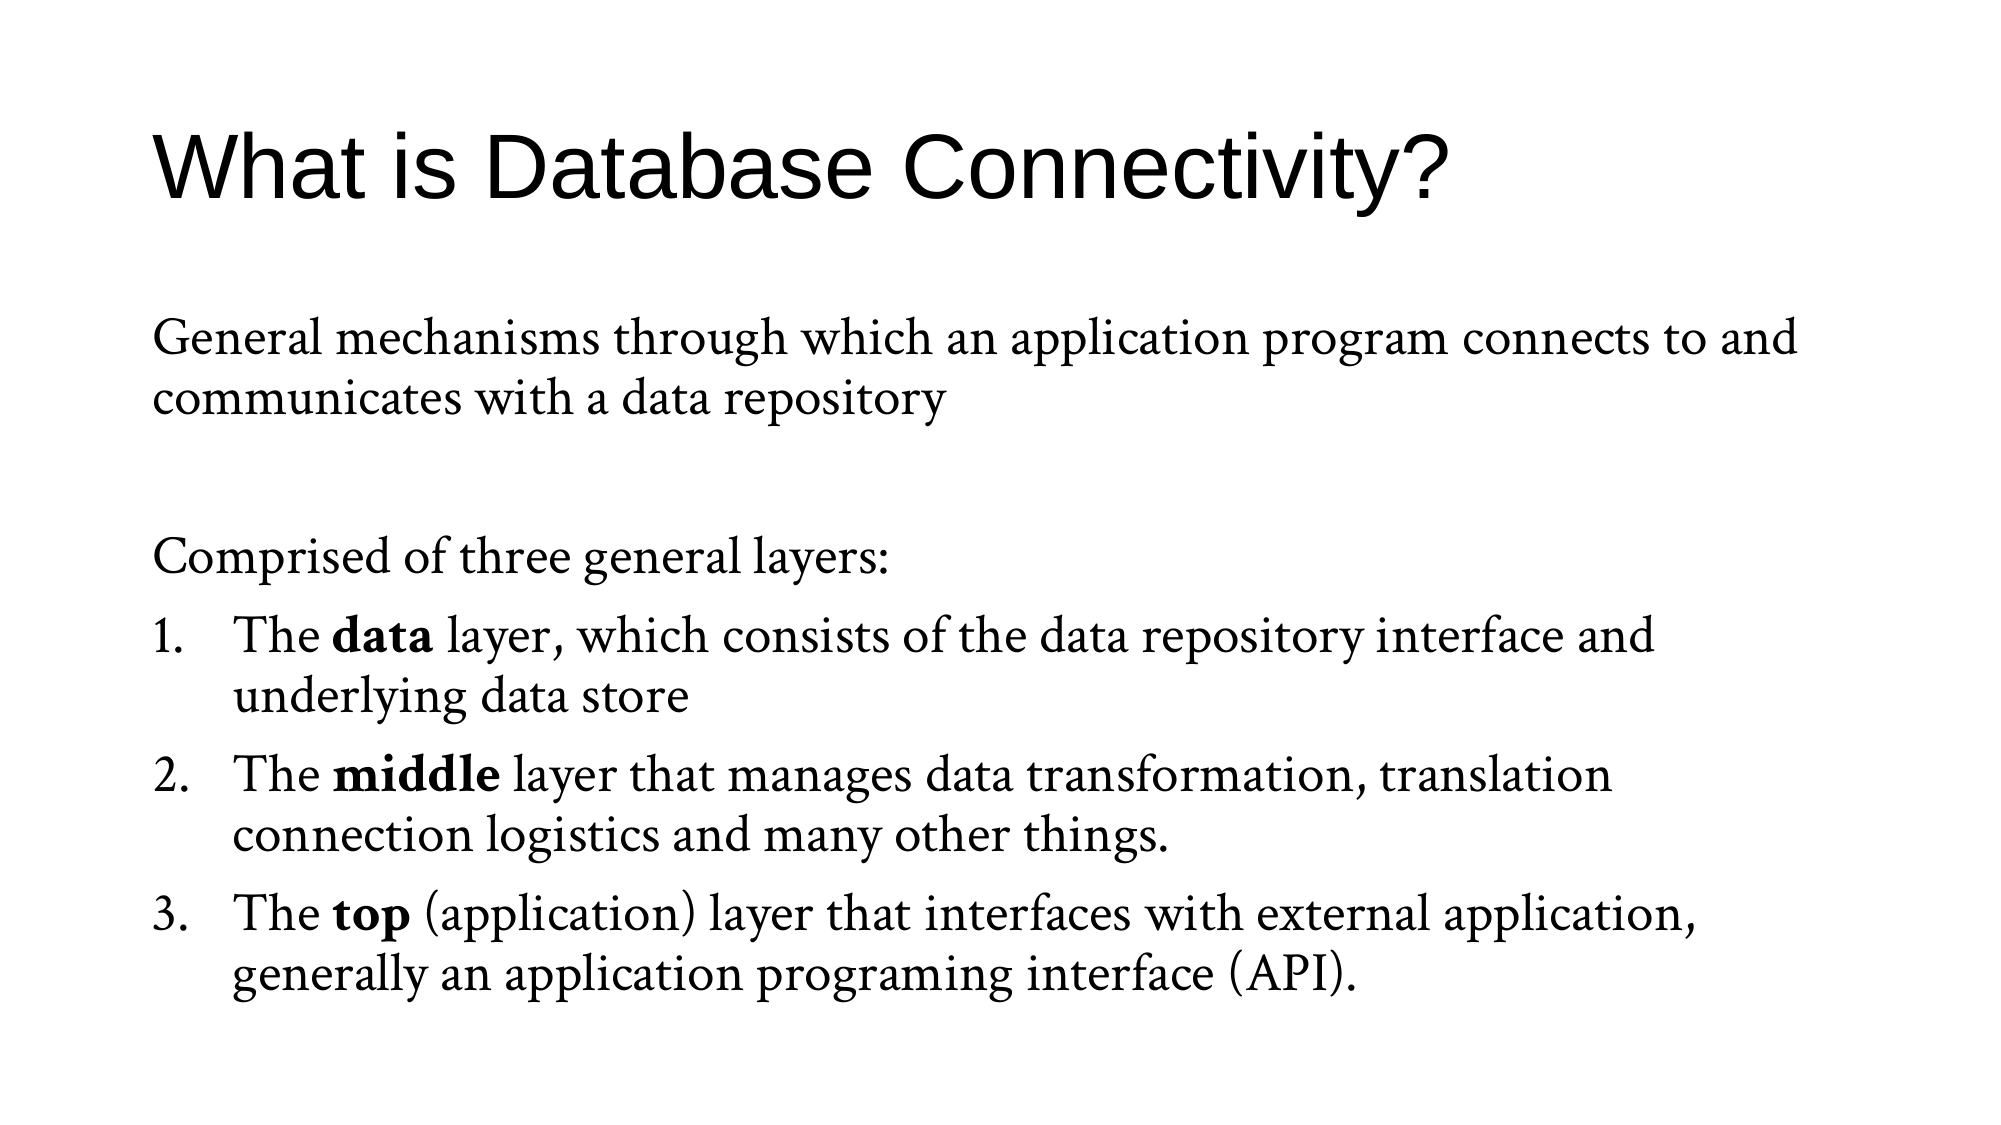

# What is Database Connectivity?
General mechanisms through which an application program connects to and communicates with a data repository

Comprised of three general layers:
The data layer, which consists of the data repository interface and underlying data store
The middle layer that manages data transformation, translation connection logistics and many other things.
The top (application) layer that interfaces with external application, generally an application programing interface (API).